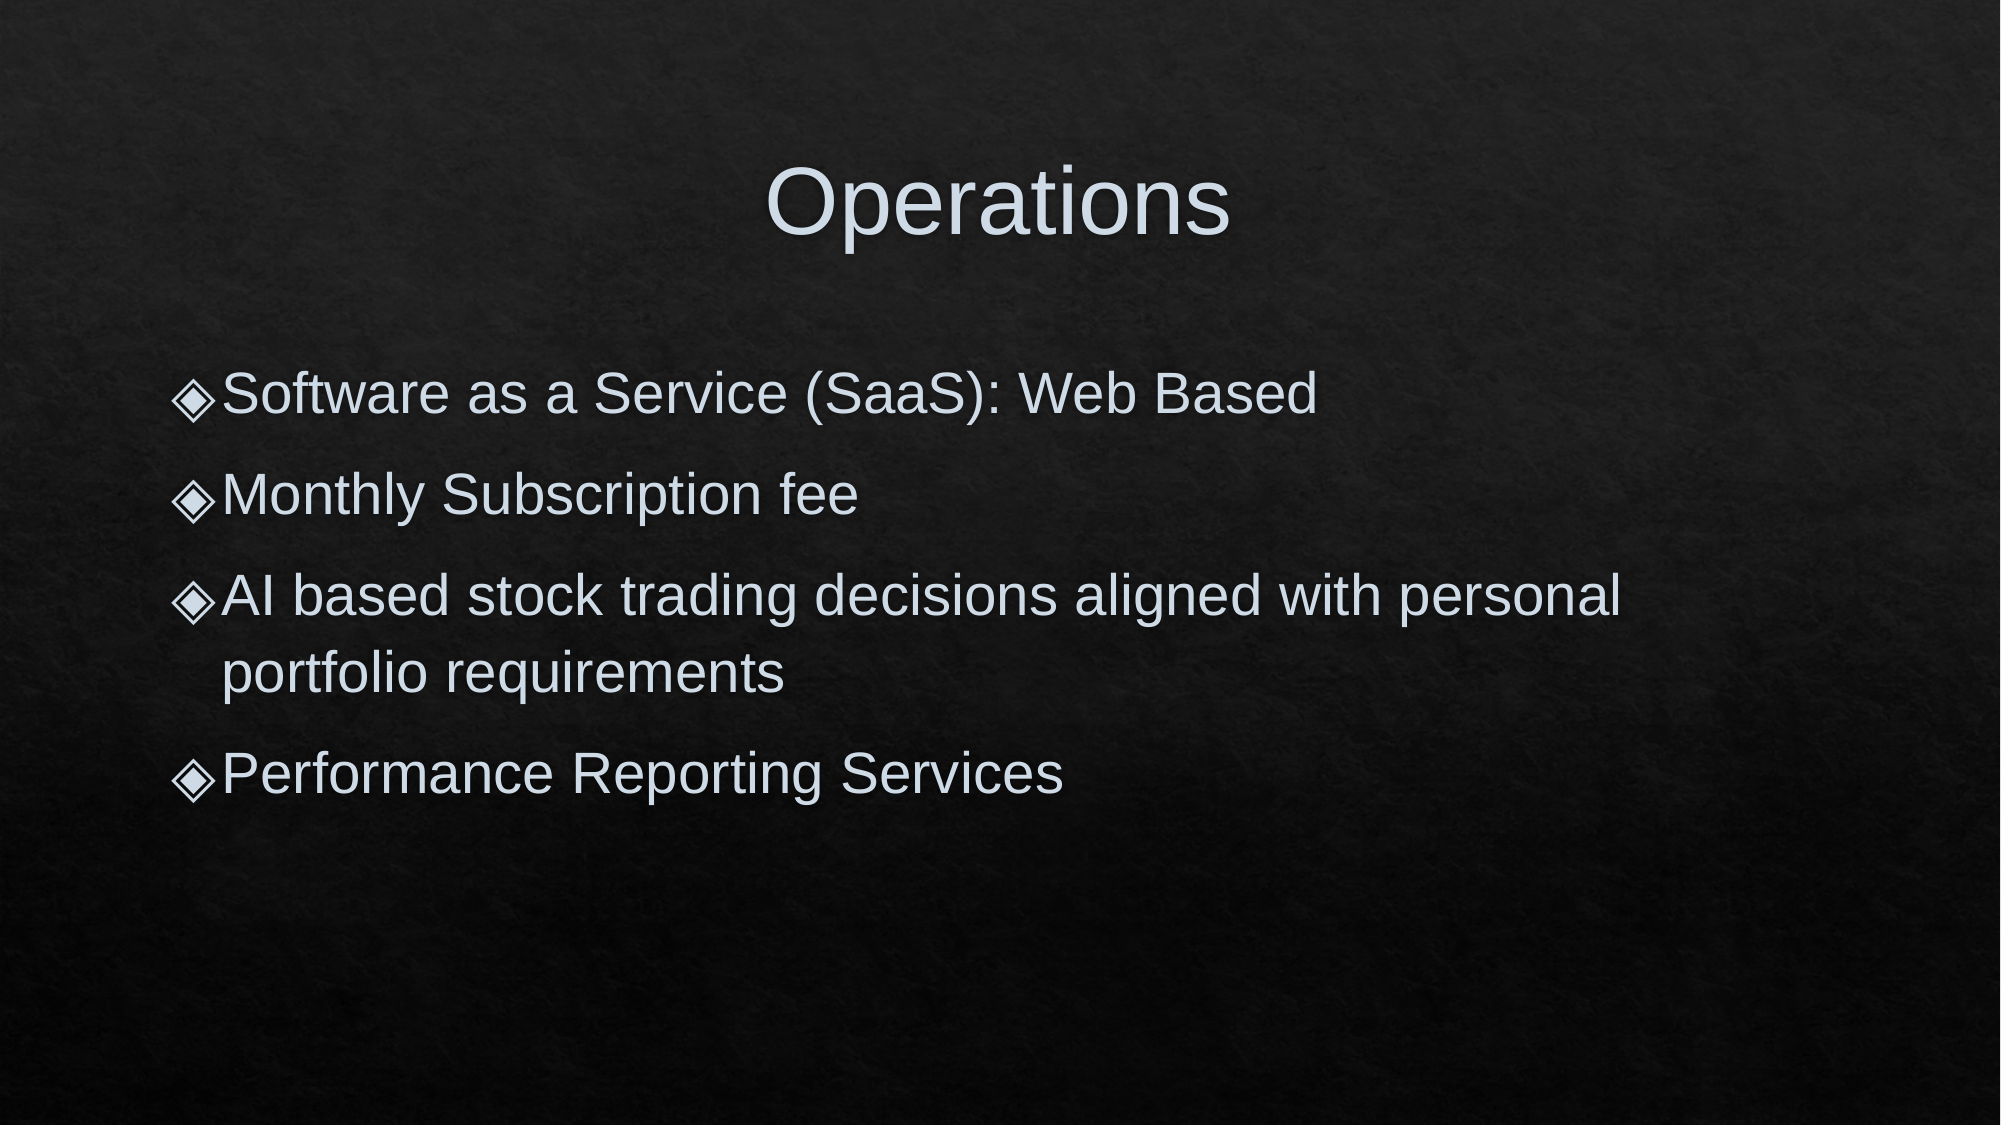

# Operations
Software as a Service (SaaS): Web Based
Monthly Subscription fee
AI based stock trading decisions aligned with personal portfolio requirements
Performance Reporting Services